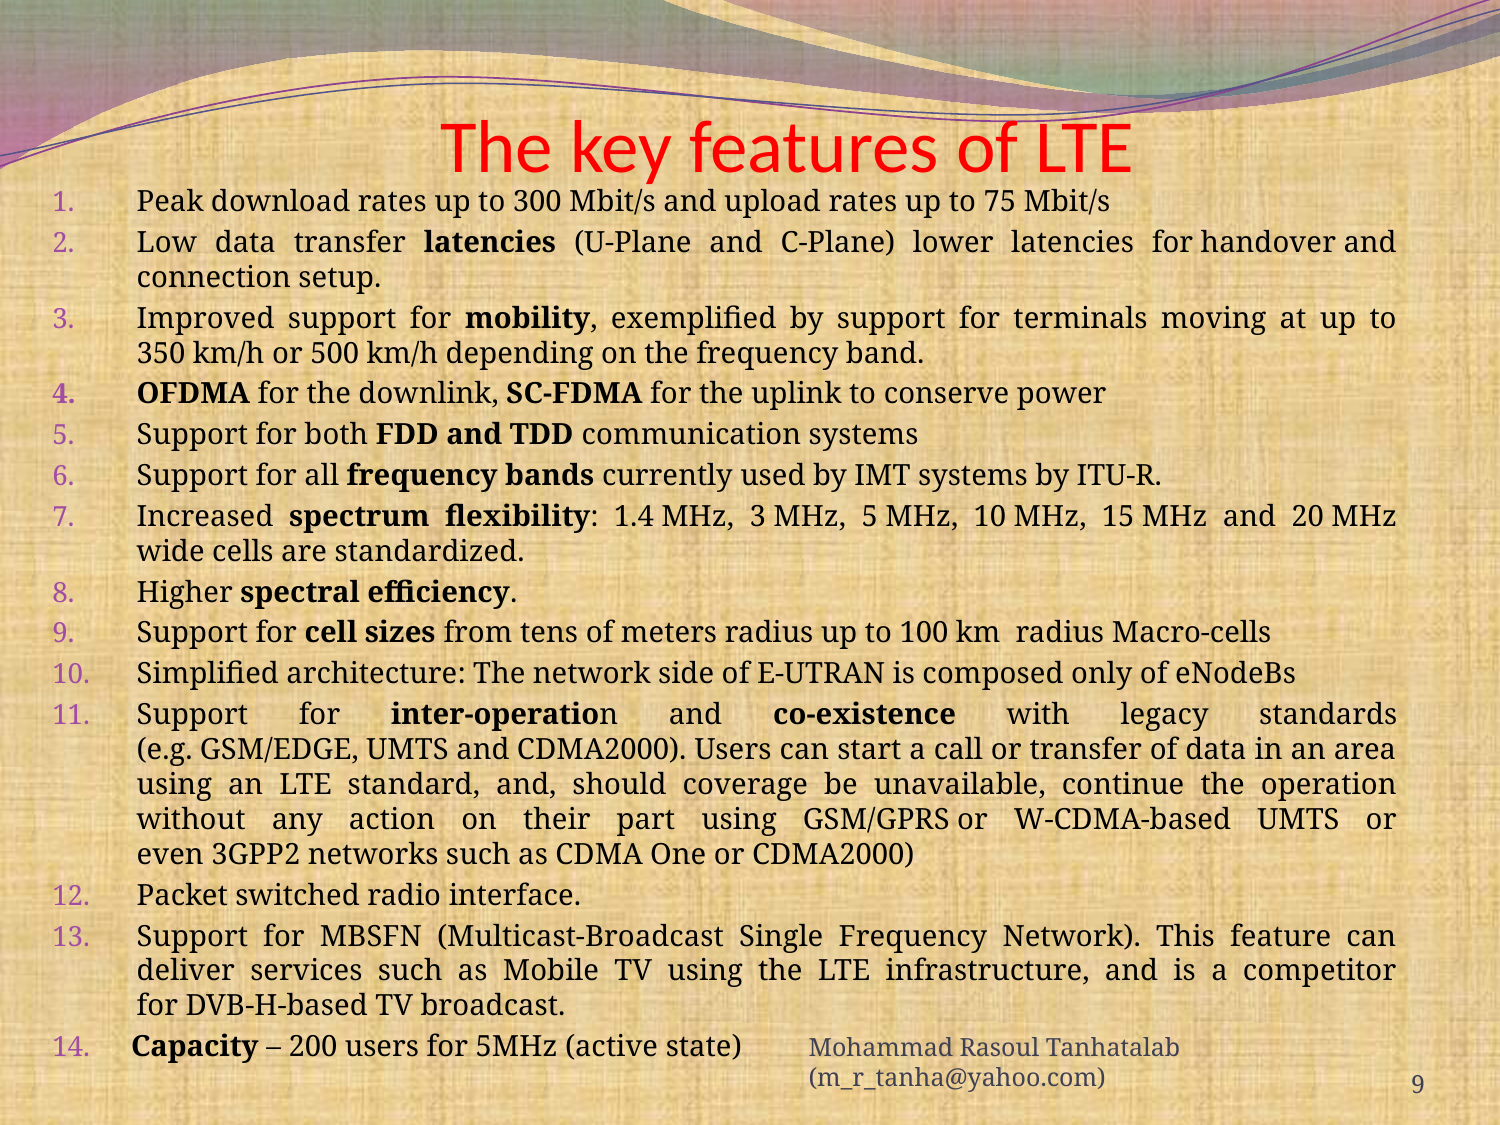

# The key features of LTE
Peak download rates up to 300 Mbit/s and upload rates up to 75 Mbit/s
Low data transfer latencies (U-Plane and C-Plane) lower latencies for handover and connection setup.
Improved support for mobility, exemplified by support for terminals moving at up to 350 km/h or 500 km/h depending on the frequency band.
OFDMA for the downlink, SC-FDMA for the uplink to conserve power
Support for both FDD and TDD communication systems
Support for all frequency bands currently used by IMT systems by ITU-R.
Increased spectrum flexibility: 1.4 MHz, 3 MHz, 5 MHz, 10 MHz, 15 MHz and 20 MHz wide cells are standardized.
Higher spectral efficiency.
Support for cell sizes from tens of meters radius up to 100 km  radius Macro-cells
Simplified architecture: The network side of E-UTRAN is composed only of eNodeBs
Support for inter-operation and co-existence with legacy standards (e.g. GSM/EDGE, UMTS and CDMA2000). Users can start a call or transfer of data in an area using an LTE standard, and, should coverage be unavailable, continue the operation without any action on their part using GSM/GPRS or W-CDMA-based UMTS or even 3GPP2 networks such as CDMA One or CDMA2000)
Packet switched radio interface.
Support for MBSFN (Multicast-Broadcast Single Frequency Network). This feature can deliver services such as Mobile TV using the LTE infrastructure, and is a competitor for DVB-H-based TV broadcast.
   Capacity – 200 users for 5MHz (active state)
Mohammad Rasoul Tanhatalab (m_r_tanha@yahoo.com)
9